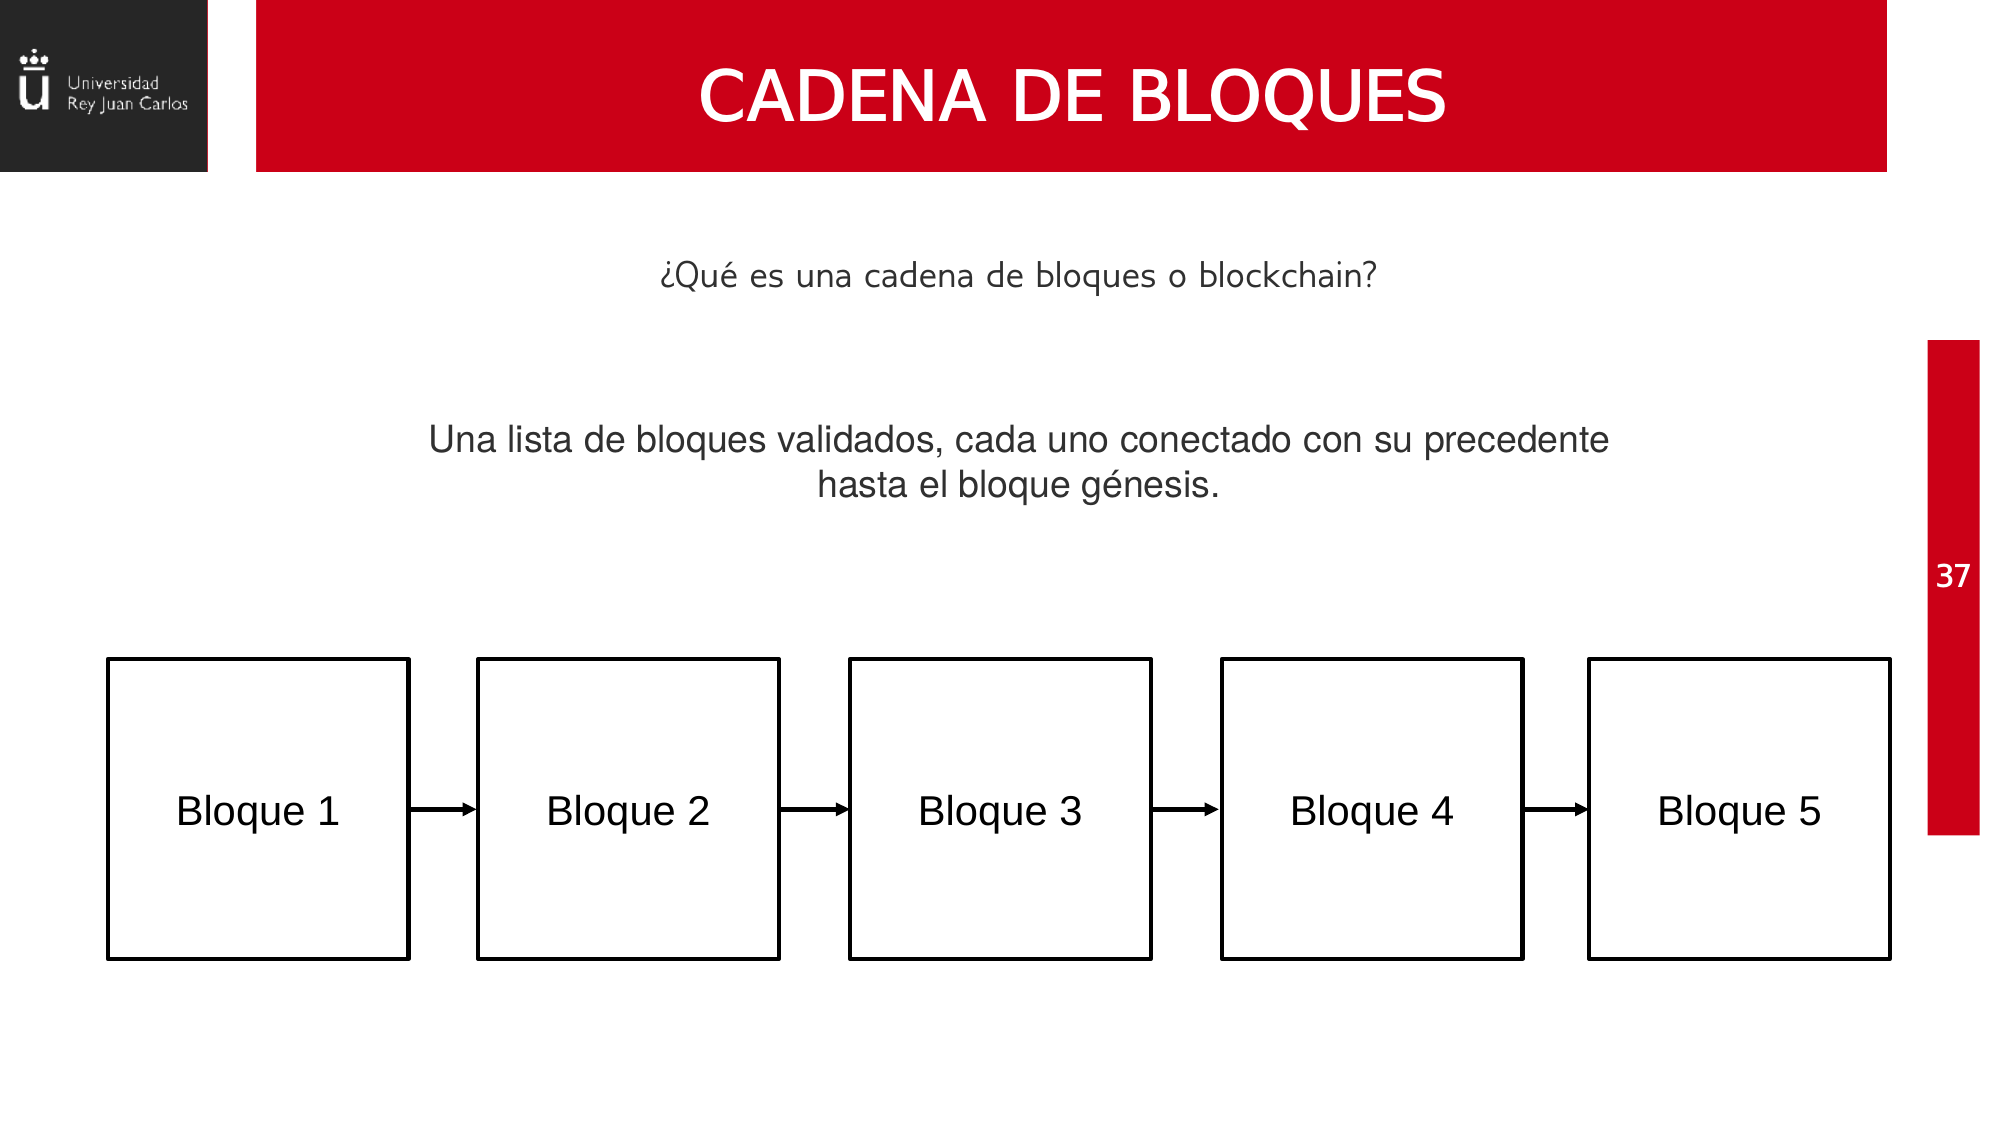

# CADENA DE BLOQUES
¿Qué es una cadena de bloques o blockchain?

Una lista de bloques validados, cada uno conectado con su precedente
hasta el bloque génesis.

37
Bloque 2
Bloque 3
Bloque 4
Bloque 5
Bloque 1